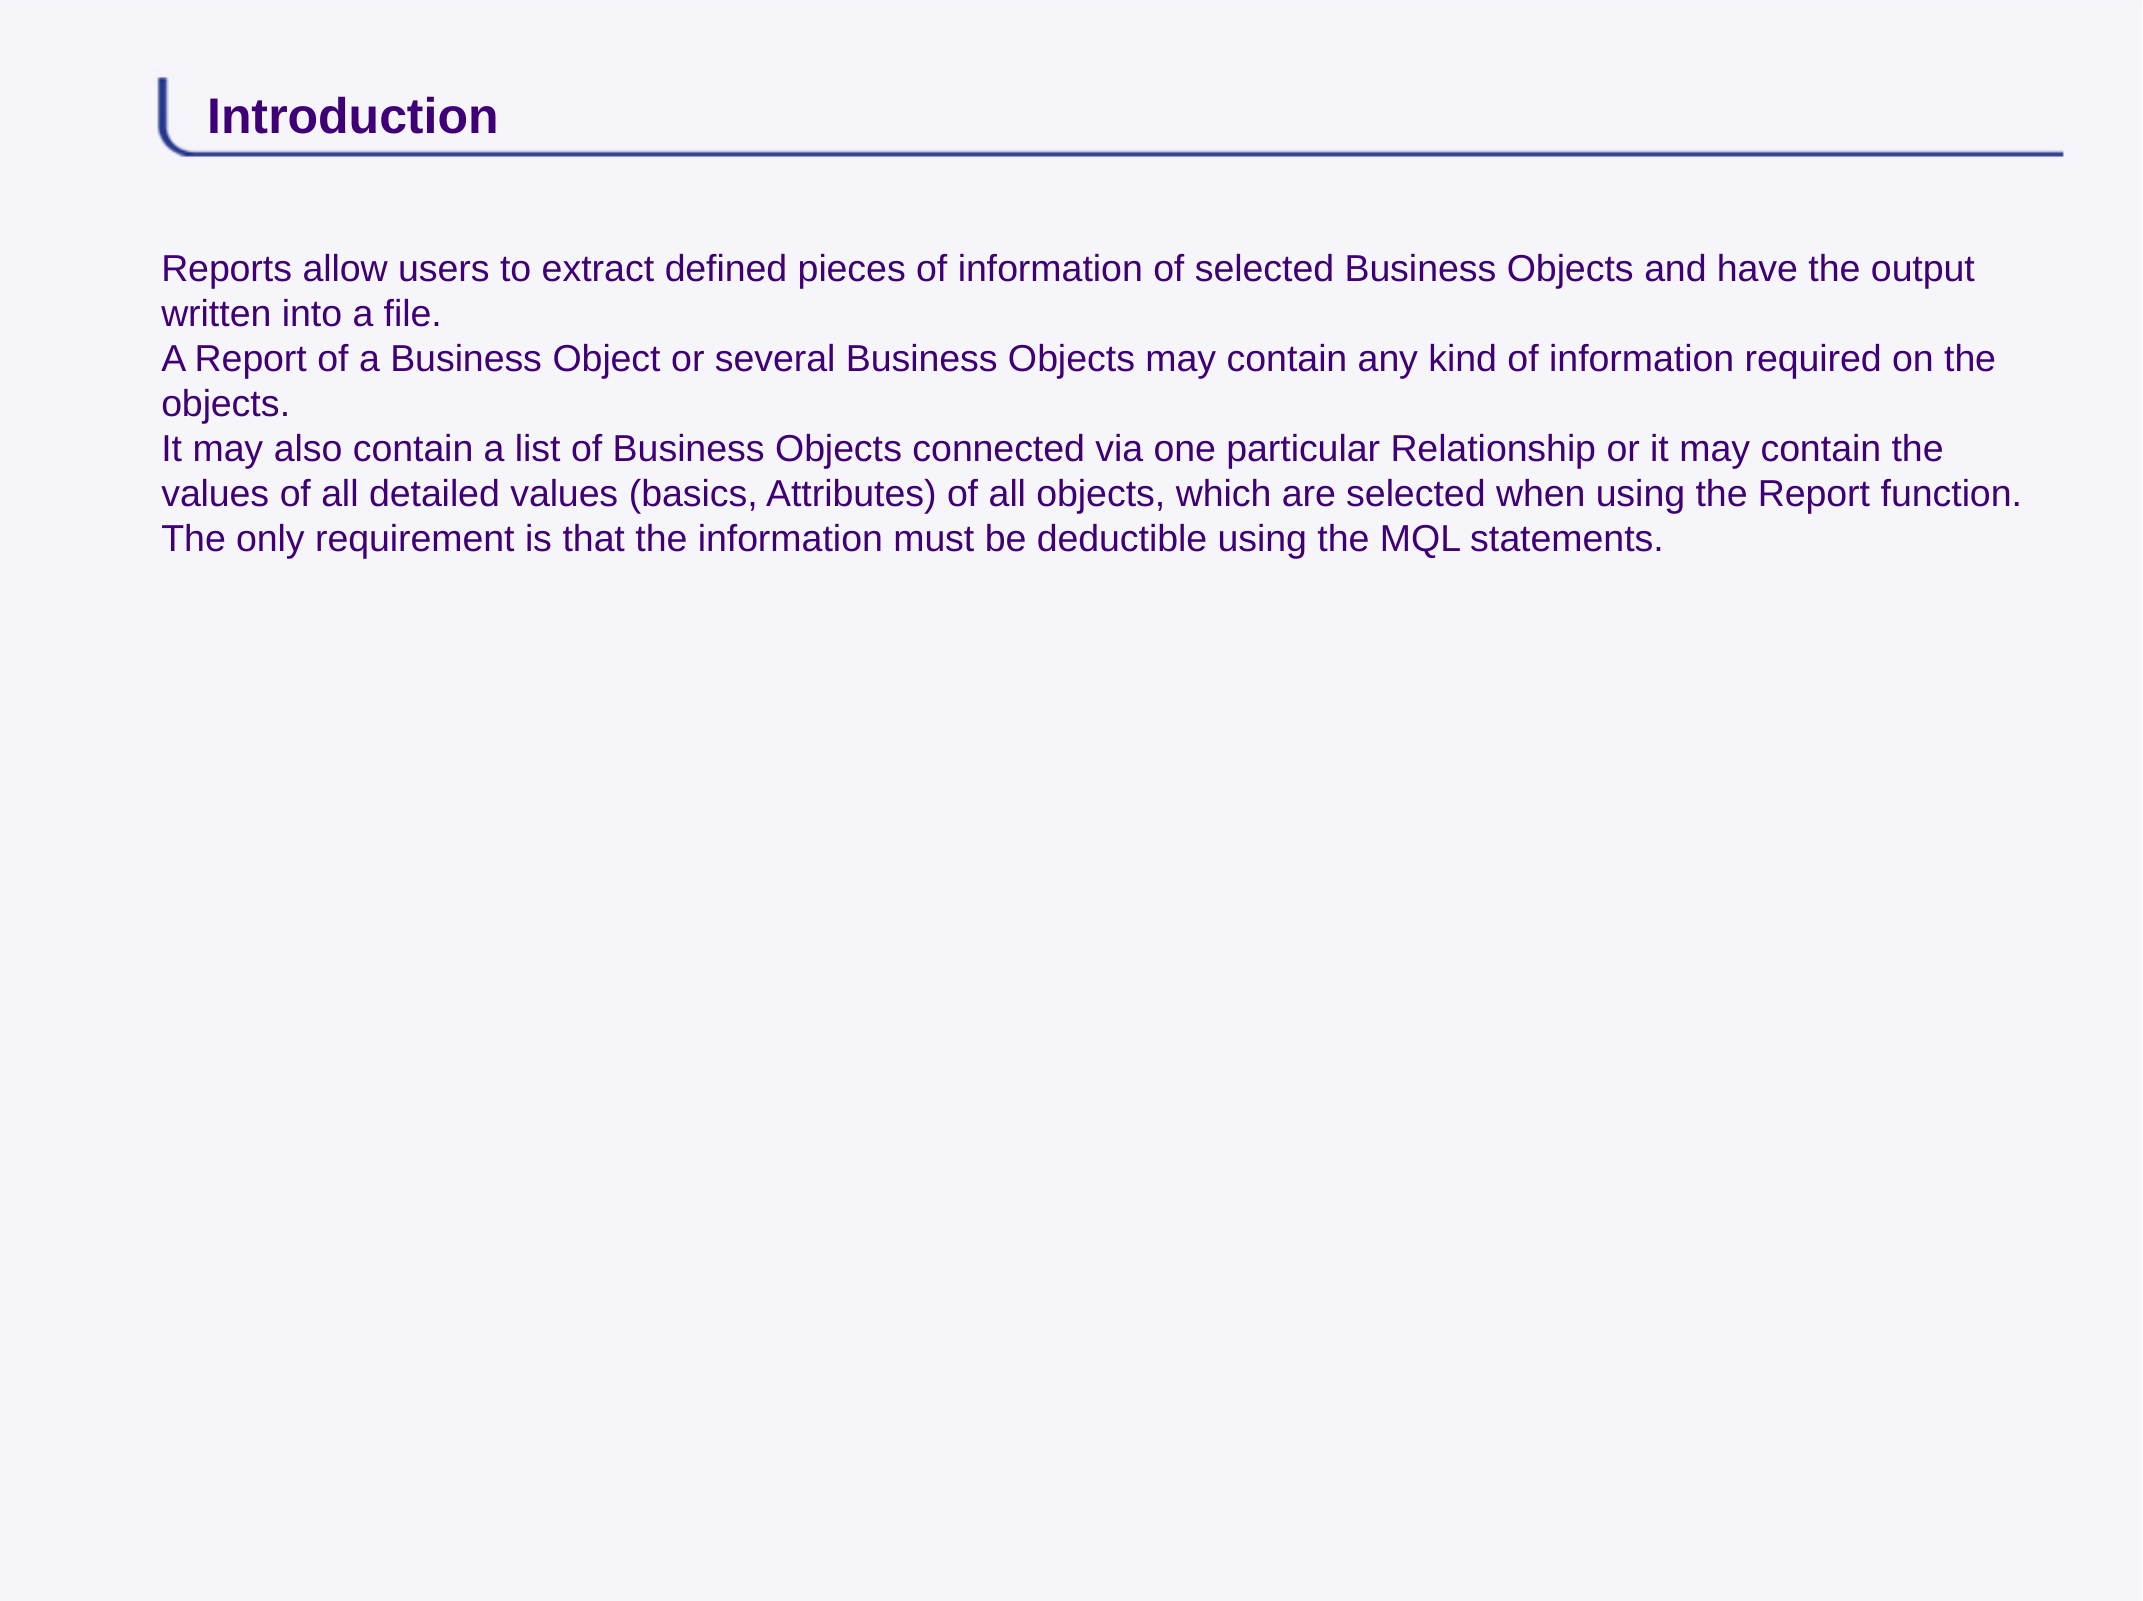

# Introduction
Reports allow users to extract defined pieces of information of selected Business Objects and have the output written into a file.
A Report of a Business Object or several Business Objects may contain any kind of information required on the objects.
It may also contain a list of Business Objects connected via one particular Relationship or it may contain the values of all detailed values (basics, Attributes) of all objects, which are selected when using the Report function.
The only requirement is that the information must be deductible using the MQL statements.